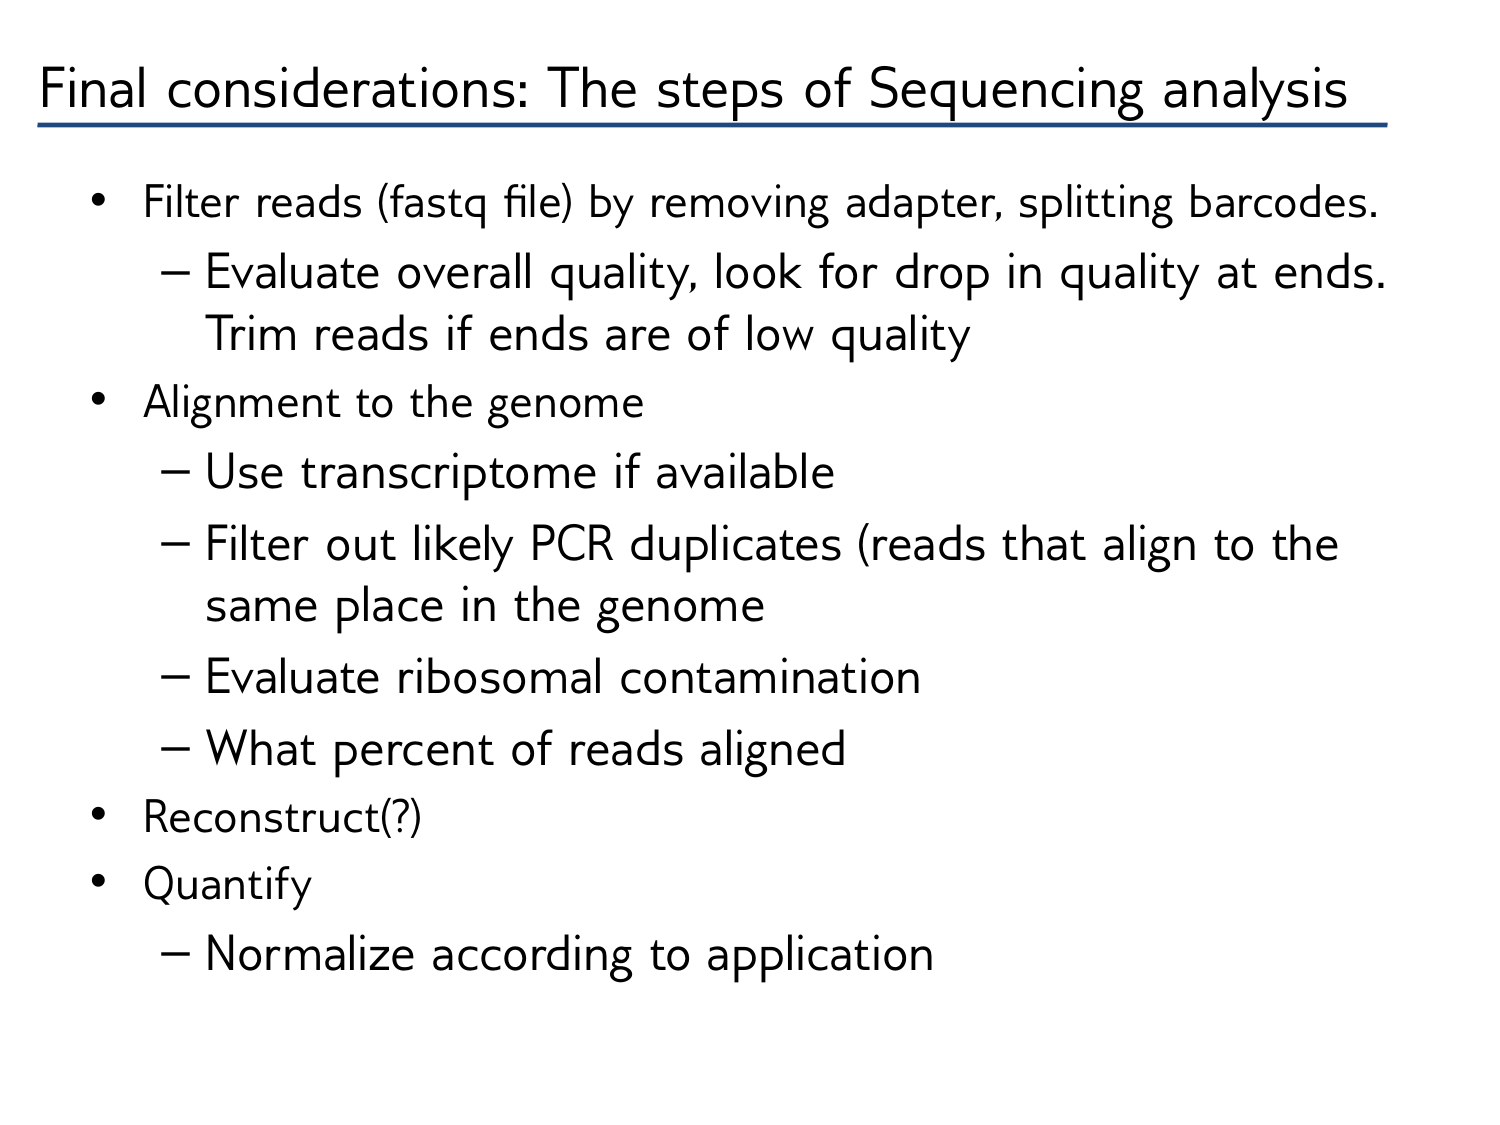

# Final considerations: The steps of Sequencing analysis
Filter reads (fastq file) by removing adapter, splitting barcodes.
Evaluate overall quality, look for drop in quality at ends. Trim reads if ends are of low quality
Alignment to the genome
Use transcriptome if available
Filter out likely PCR duplicates (reads that align to the same place in the genome
Evaluate ribosomal contamination
What percent of reads aligned
Reconstruct(?)
Quantify
Normalize according to application